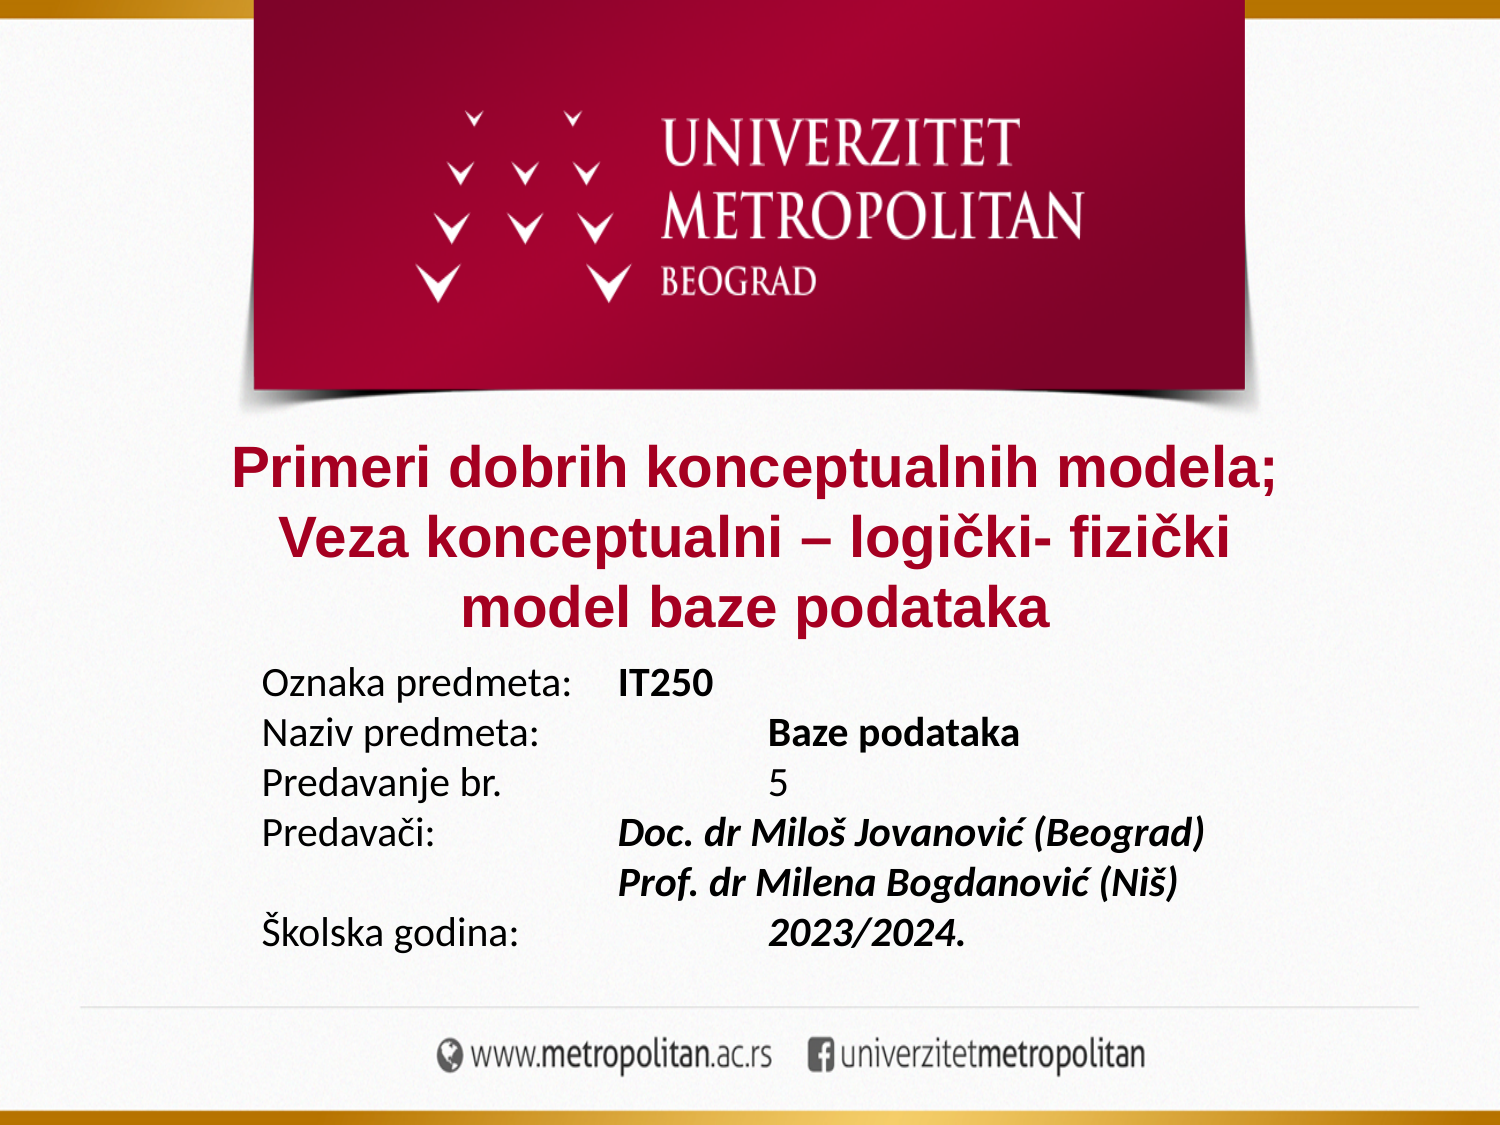

Primeri dobrih konceptualnih modela; Veza konceptualni – logički- fizički model baze podataka
Oznaka predmeta: 	IT250
Naziv predmeta:  		Baze podataka
Predavanje br. 		5
Predavači: 		Doc. dr Miloš Jovanović (Beograd) 			Prof. dr Milena Bogdanović (Niš)
Školska godina: 		2023/2024.